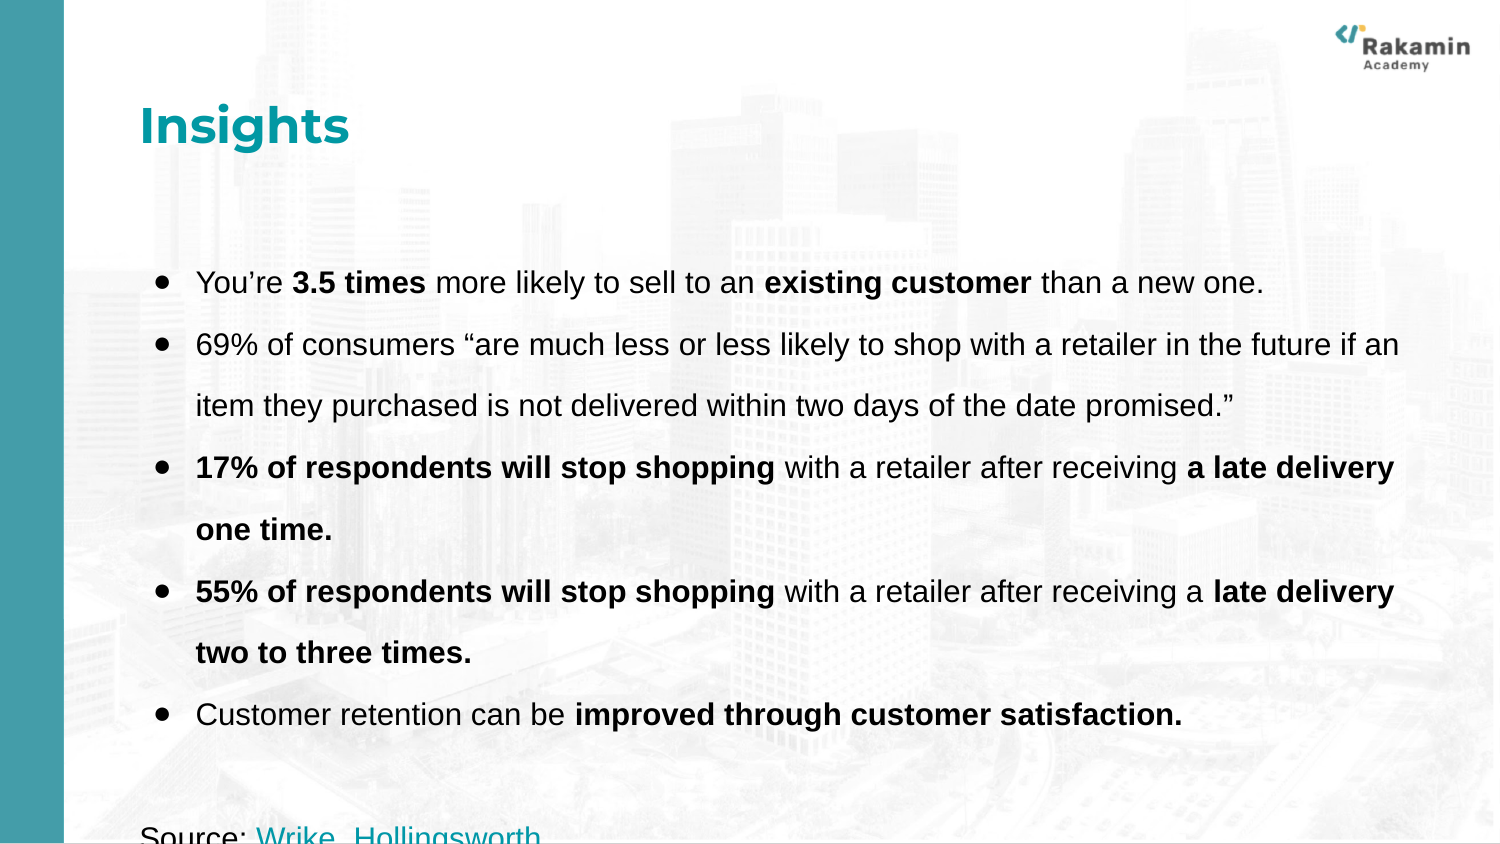

Insights
You’re 3.5 times more likely to sell to an existing customer than a new one.
69% of consumers “are much less or less likely to shop with a retailer in the future if an item they purchased is not delivered within two days of the date promised.”
17% of respondents will stop shopping with a retailer after receiving a late delivery one time.
55% of respondents will stop shopping with a retailer after receiving a late delivery two to three times.
Customer retention can be improved through customer satisfaction.

Source: Wrike, Hollingsworth